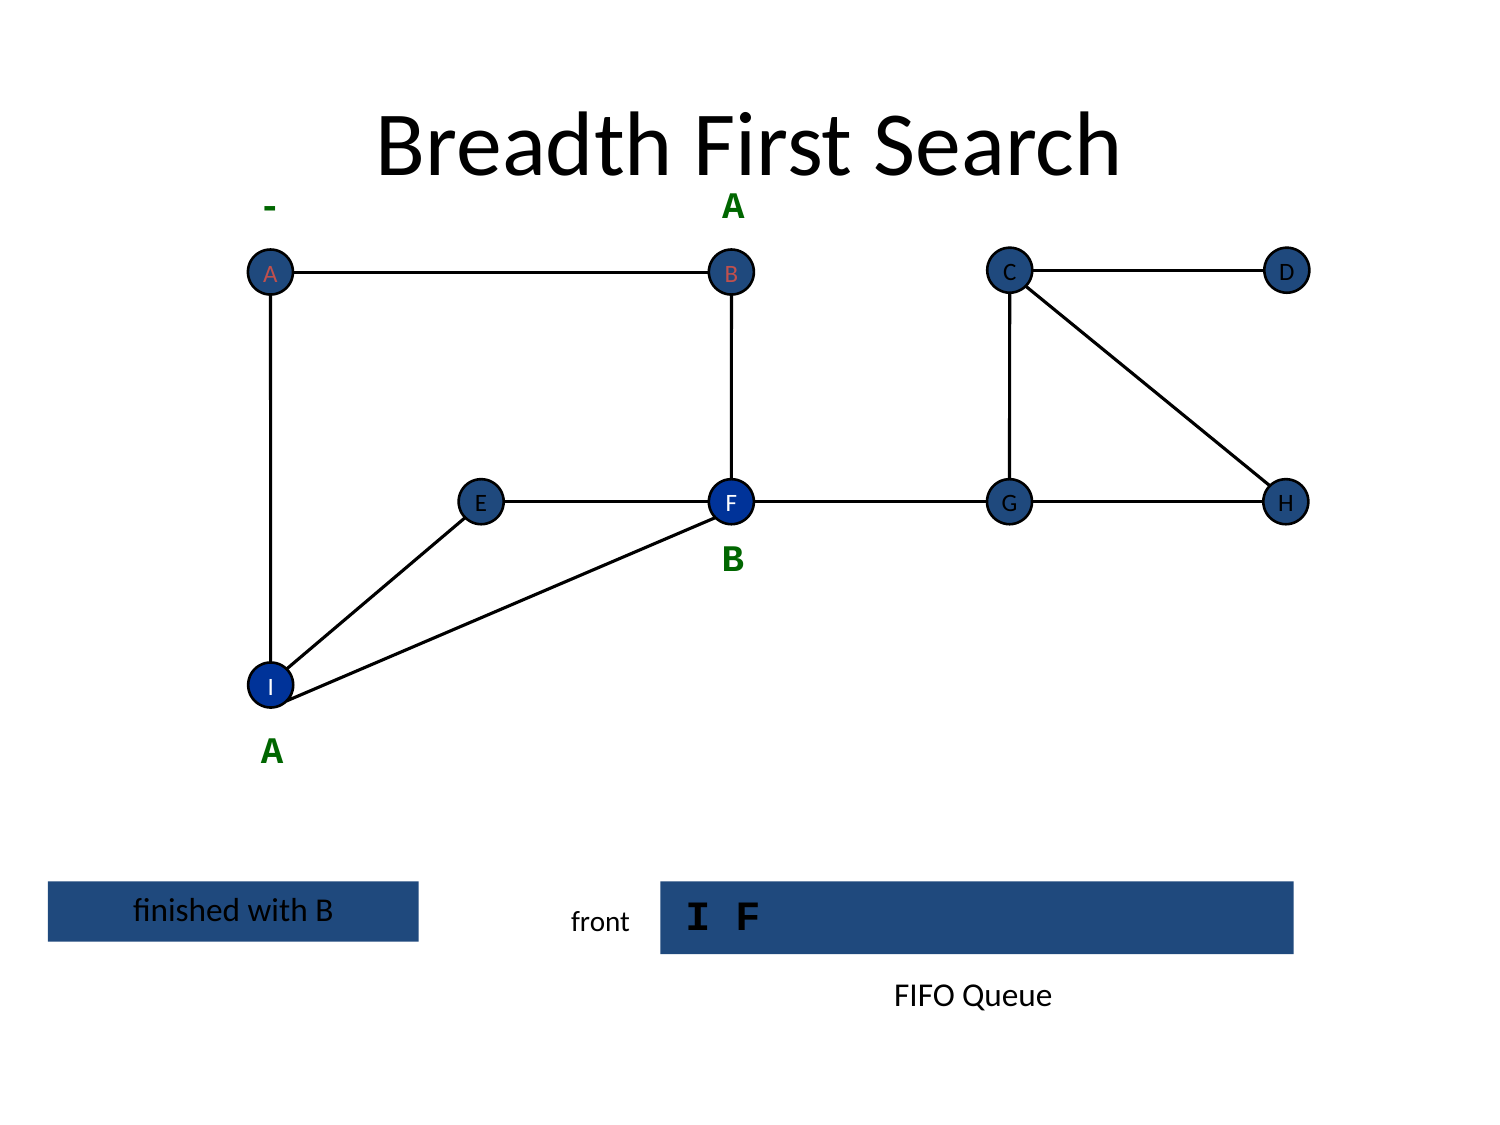

# Breadth First Search
A
-
C
D
A
B
E
F
G
H
B
I
A
finished with B
 I F
front
FIFO Queue